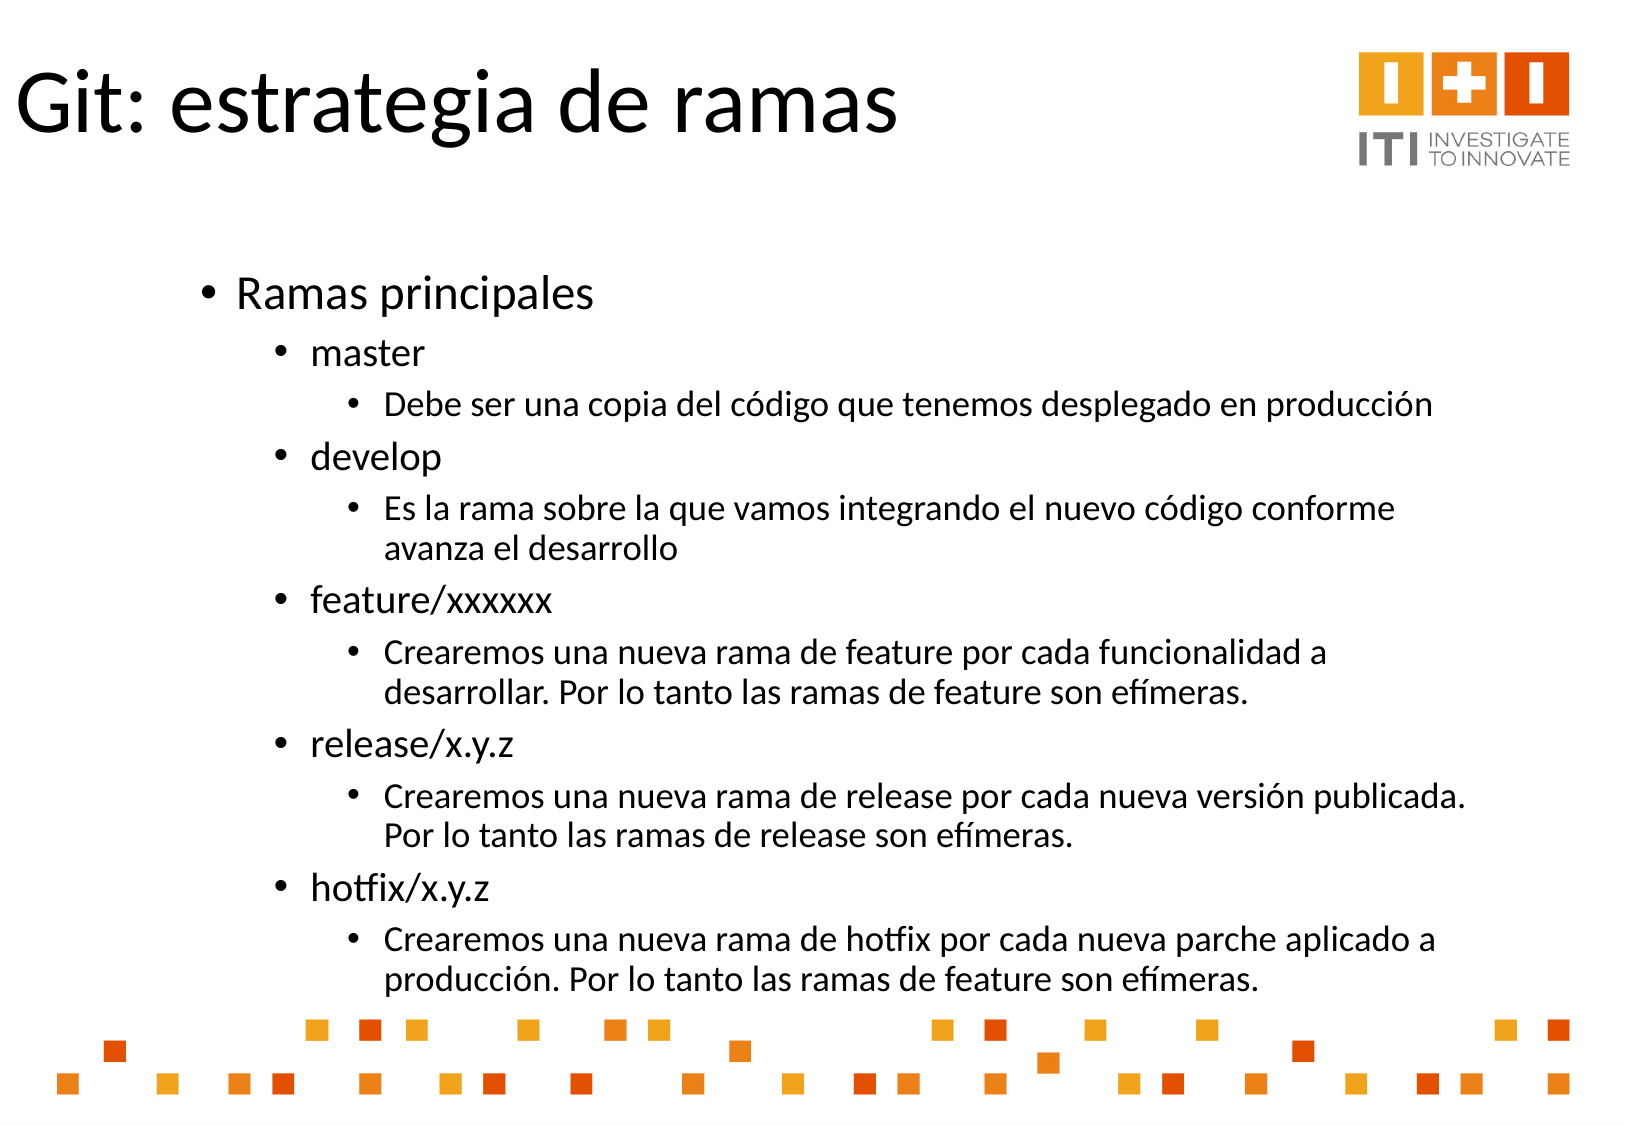

# Git: estrategia de ramas

Ramas principales
master
Debe ser una copia del código que tenemos desplegado en producción
develop
Es la rama sobre la que vamos integrando el nuevo código conforme avanza el desarrollo
feature/xxxxxx
Crearemos una nueva rama de feature por cada funcionalidad a desarrollar. Por lo tanto las ramas de feature son efímeras.
release/x.y.z
Crearemos una nueva rama de release por cada nueva versión publicada. Por lo tanto las ramas de release son efímeras.
hotfix/x.y.z
Crearemos una nueva rama de hotfix por cada nueva parche aplicado a producción. Por lo tanto las ramas de feature son efímeras.